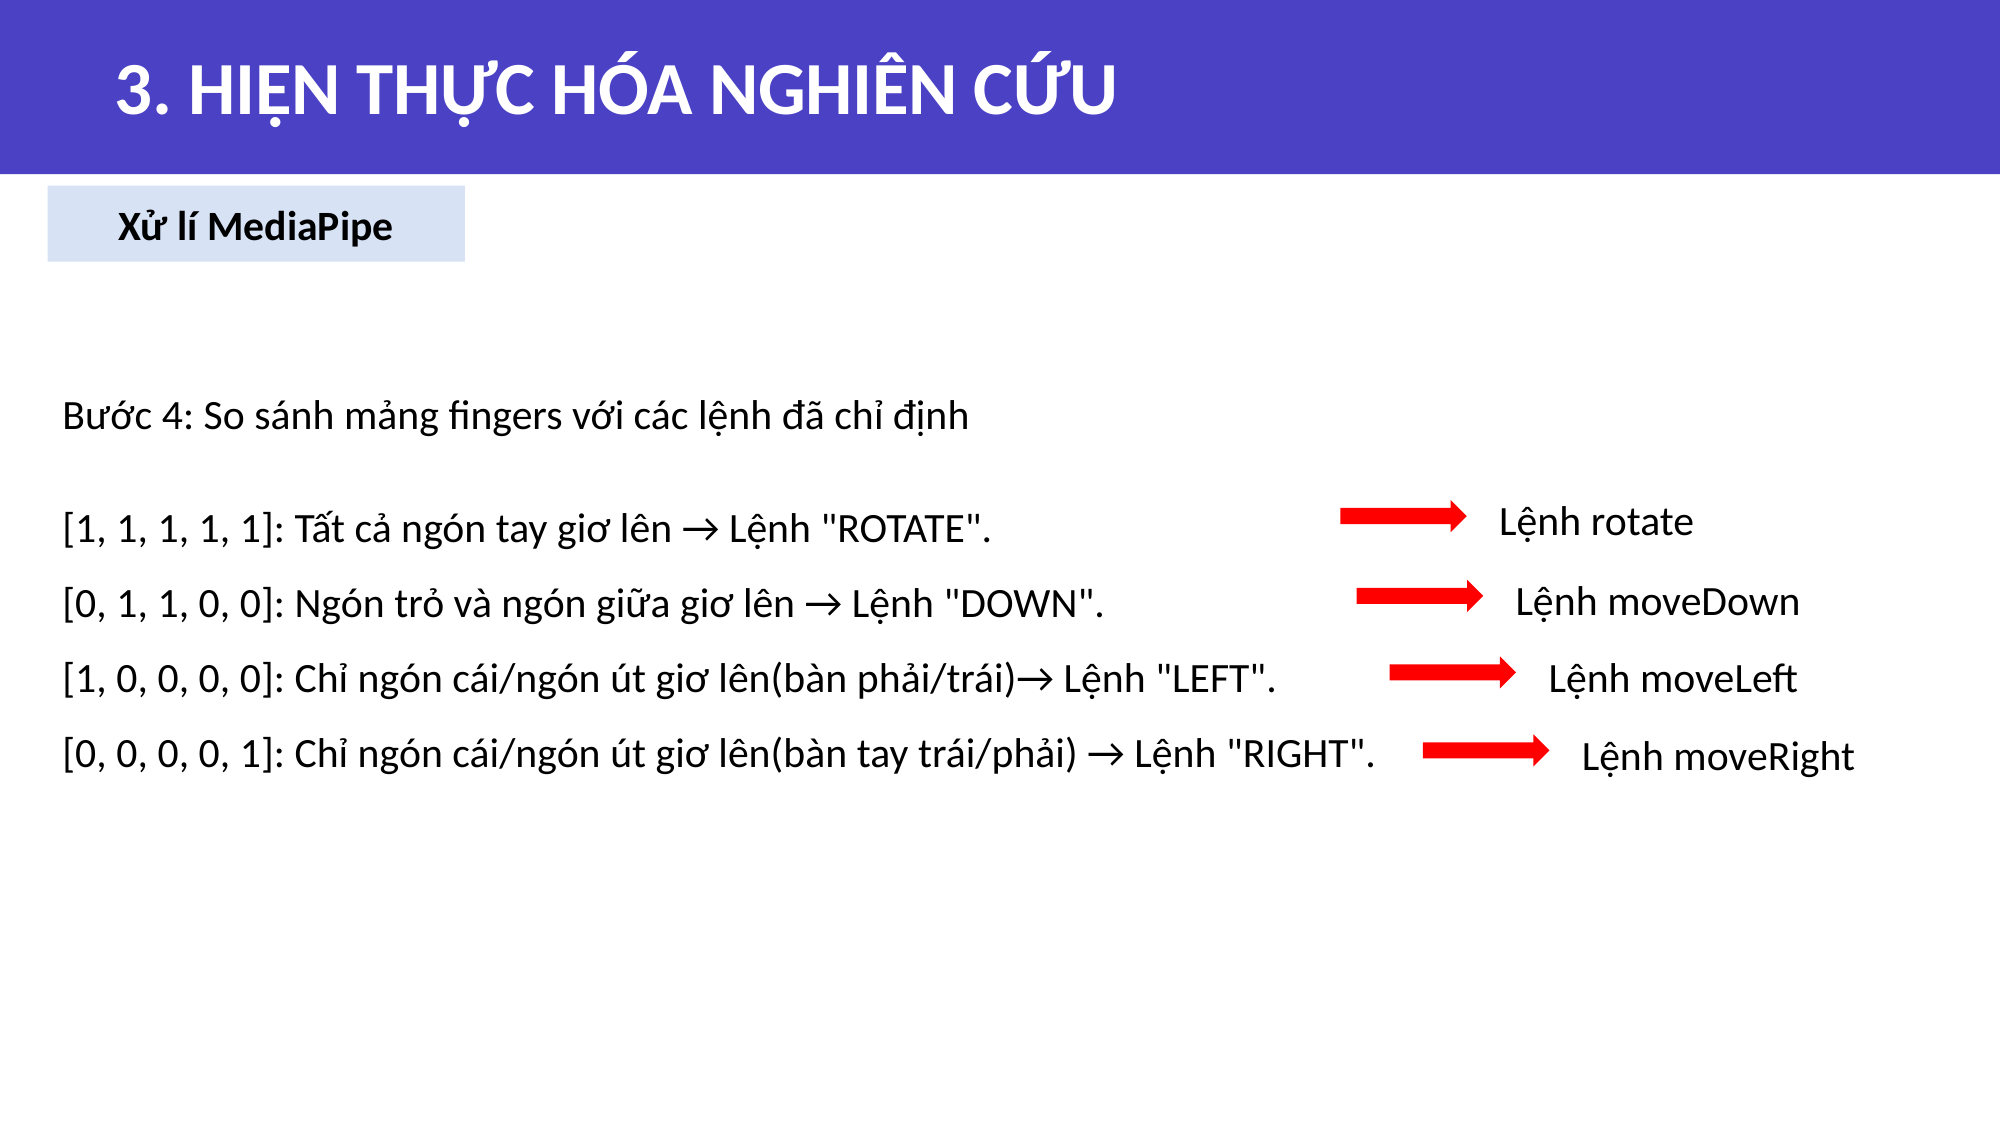

# 3. HIỆN THỰC HÓA NGHIÊN CỨU
Xử lí MediaPipe
Bước 4: So sánh mảng fingers với các lệnh đã chỉ định
Lệnh rotate

[1, 1, 1, 1, 1]: Tất cả ngón tay giơ lên → Lệnh "ROTATE".
[0, 1, 1, 0, 0]: Ngón trỏ và ngón giữa giơ lên → Lệnh "DOWN".
[1, 0, 0, 0, 0]: Chỉ ngón cái/ngón út giơ lên(bàn phải/trái)→ Lệnh "LEFT".
[0, 0, 0, 0, 1]: Chỉ ngón cái/ngón út giơ lên(bàn tay trái/phải) → Lệnh "RIGHT".
Lệnh moveDown

Lệnh moveLeft

Lệnh moveRight